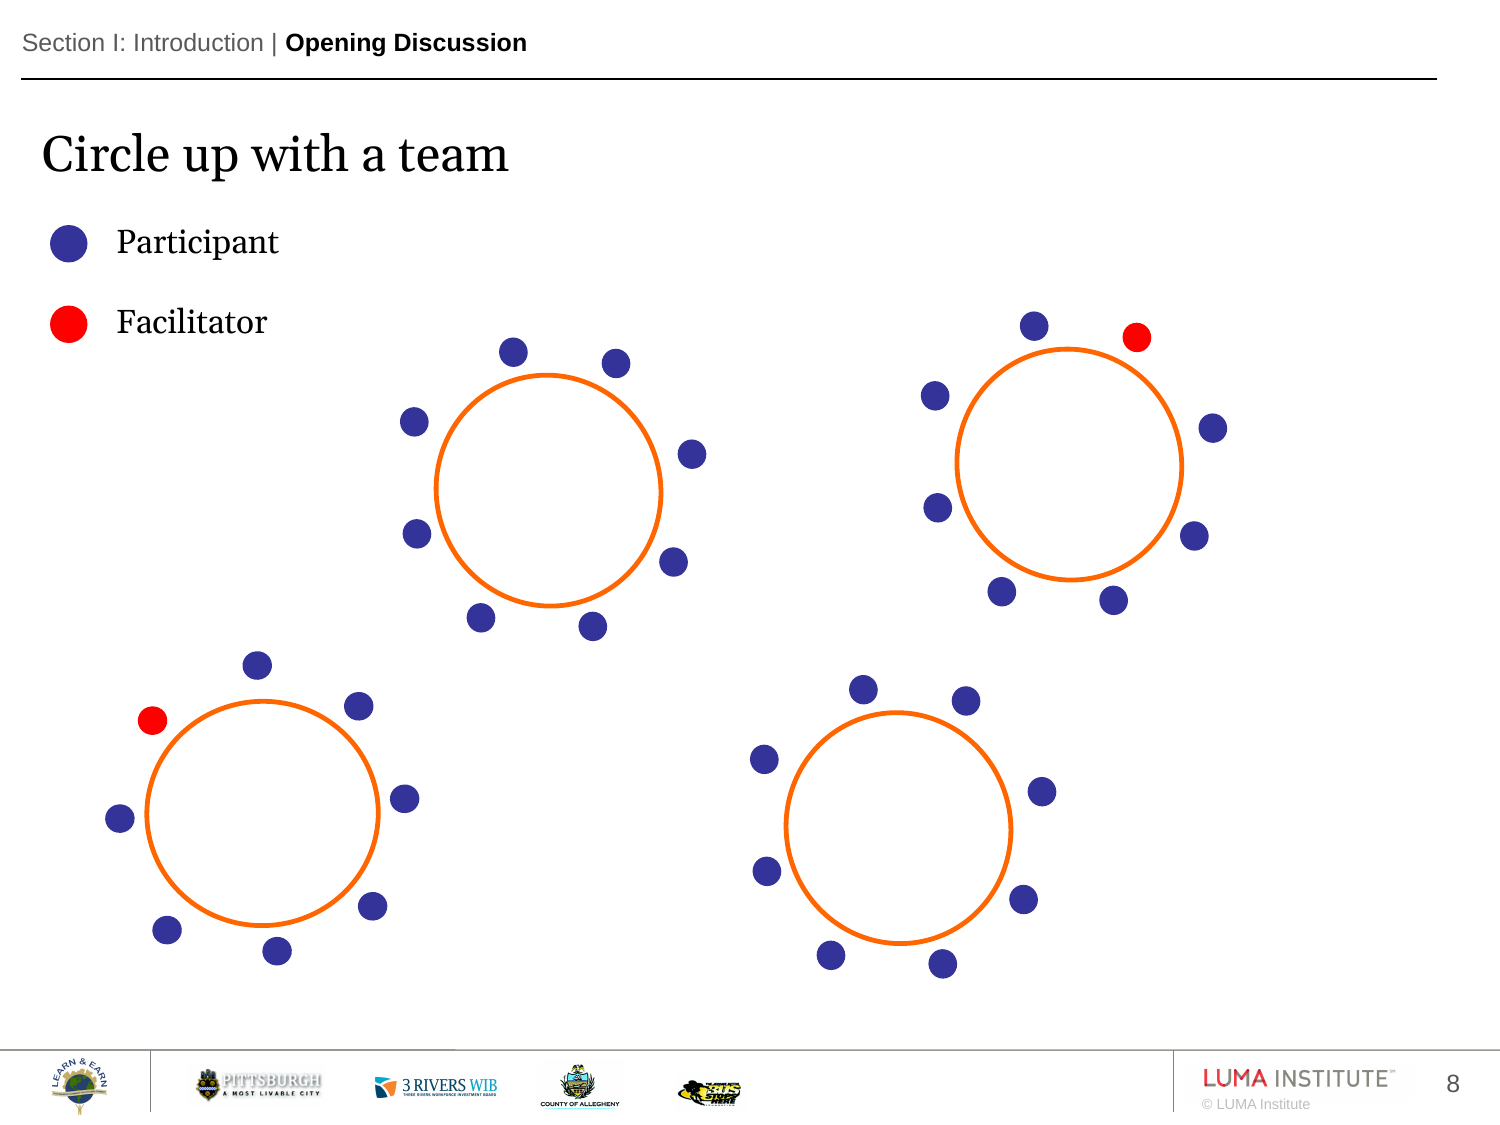

Section I: Introduction | Opening Discussion
Circle up with a team
Participant

Facilitator